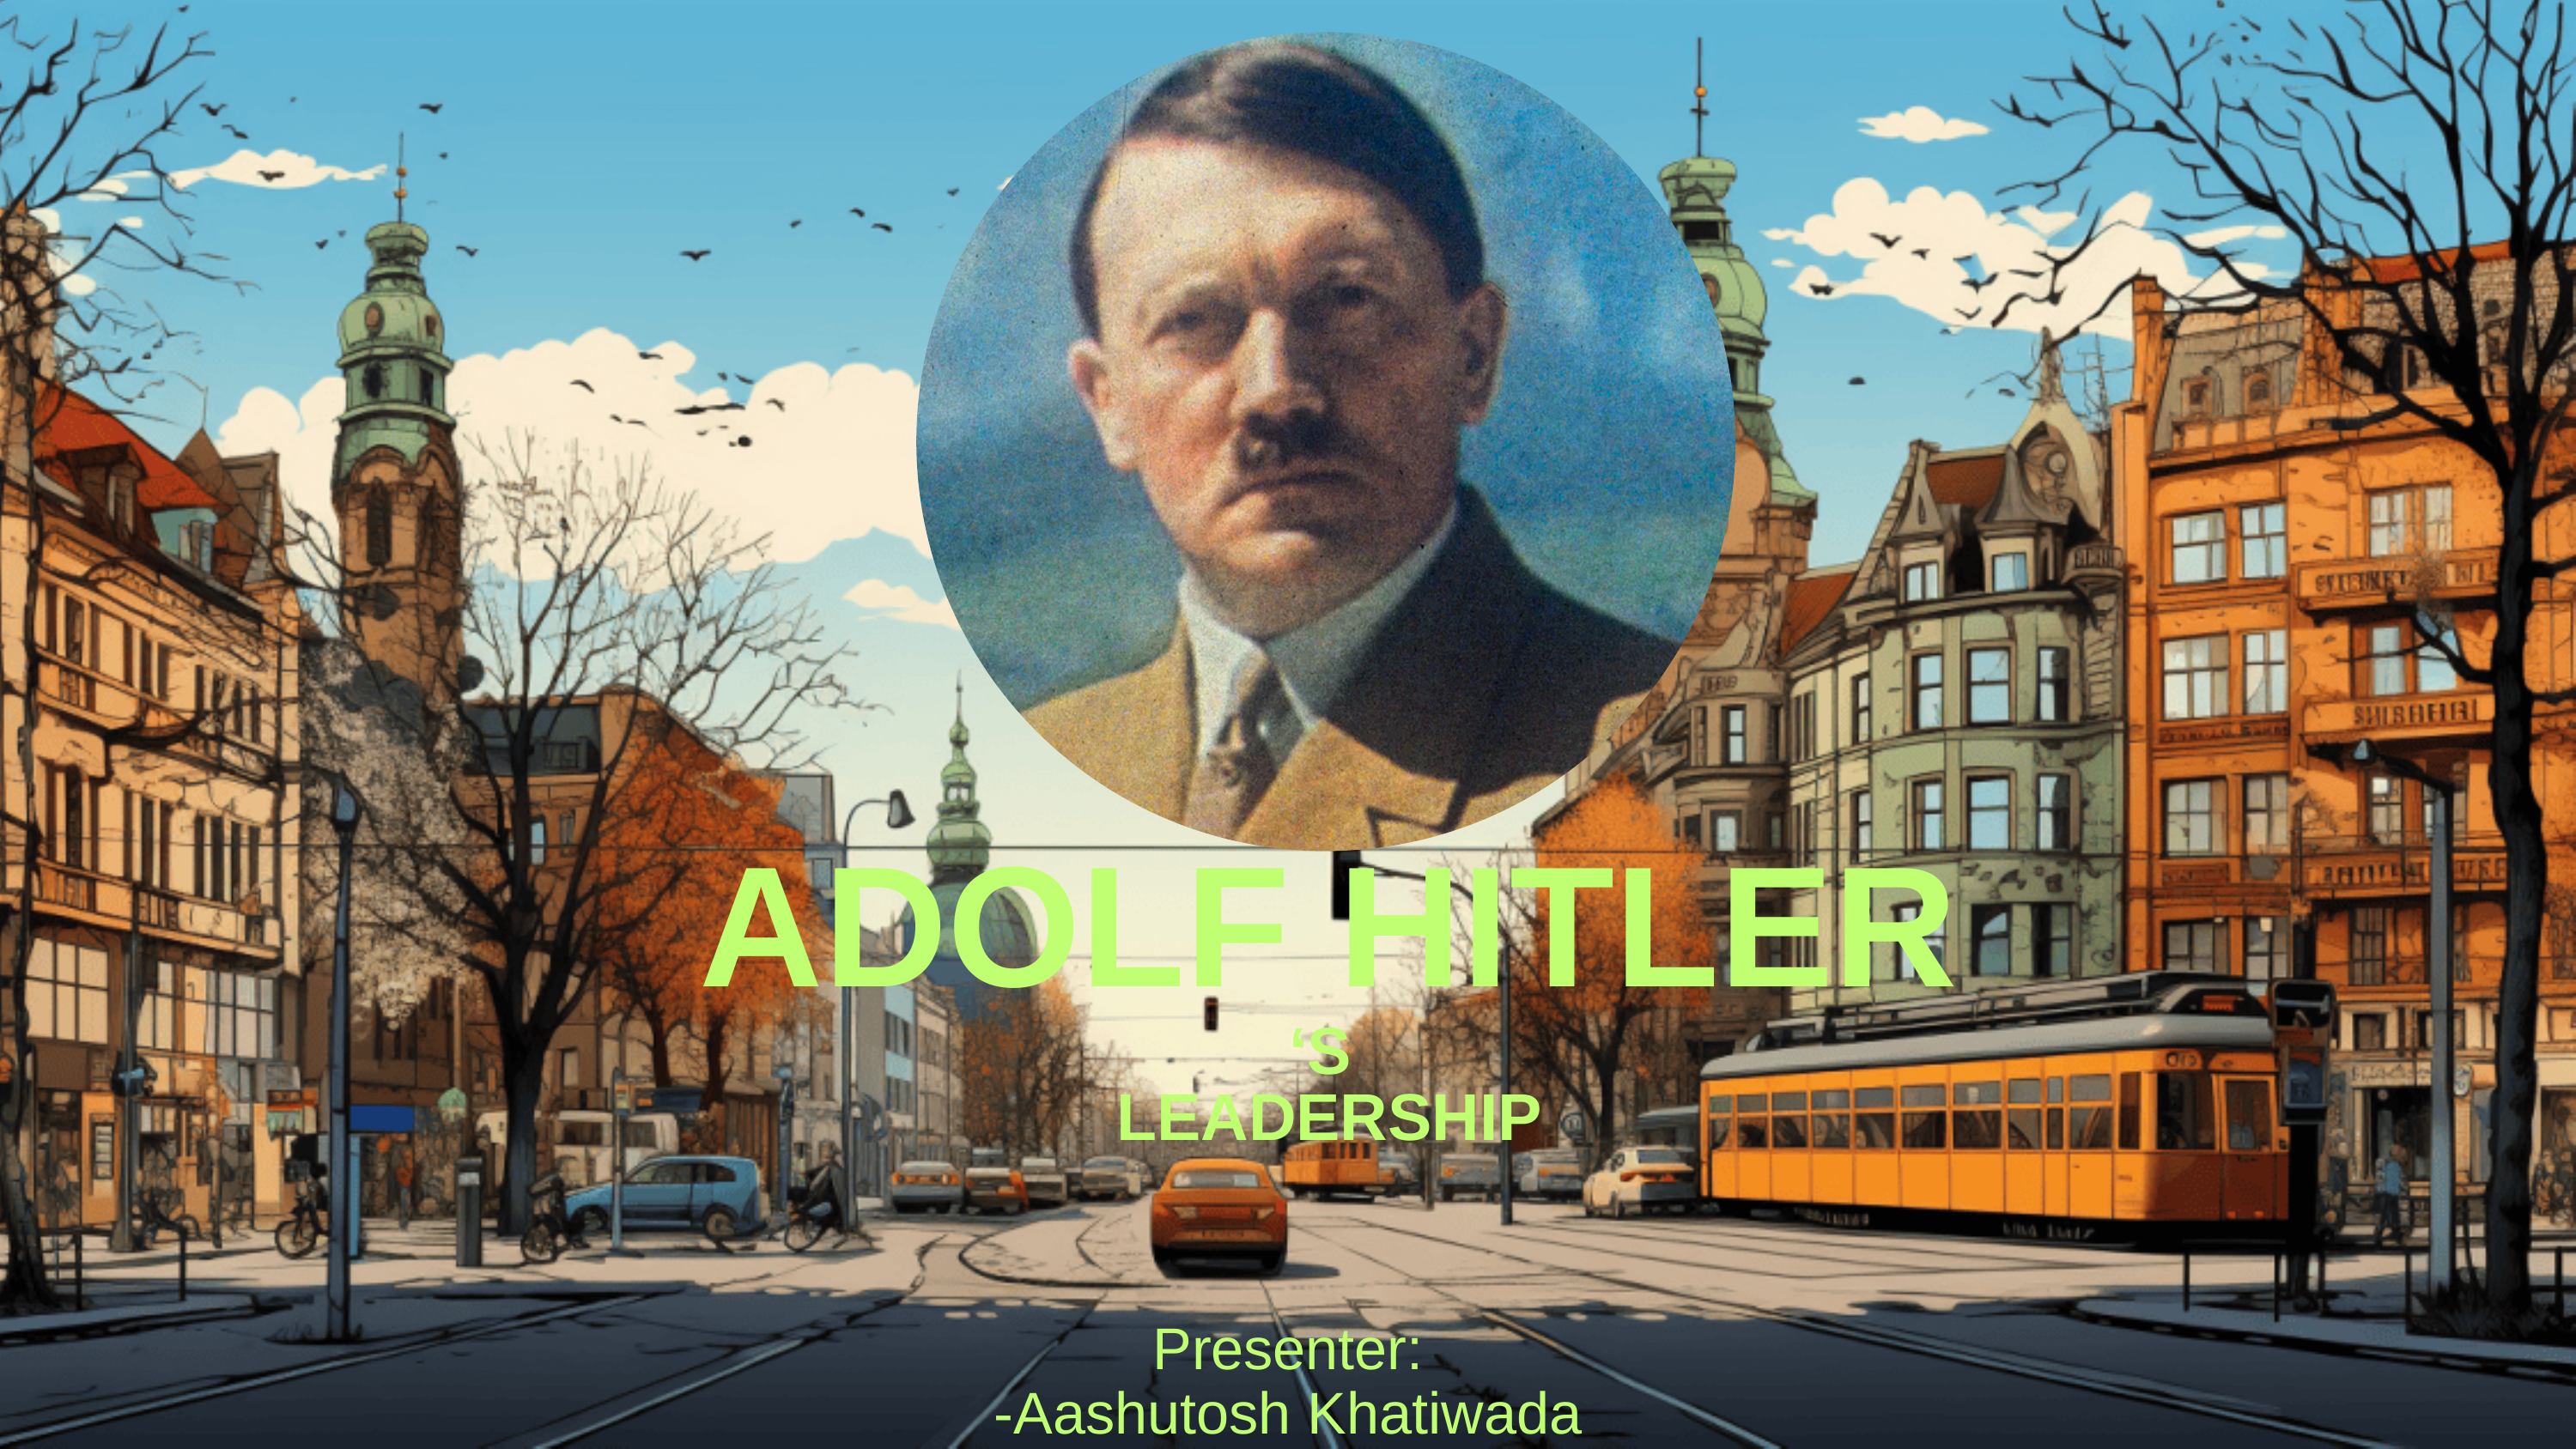

ADOLF HITLER
‘S
LEADERSHIP
Presenter:
-Aashutosh Khatiwada